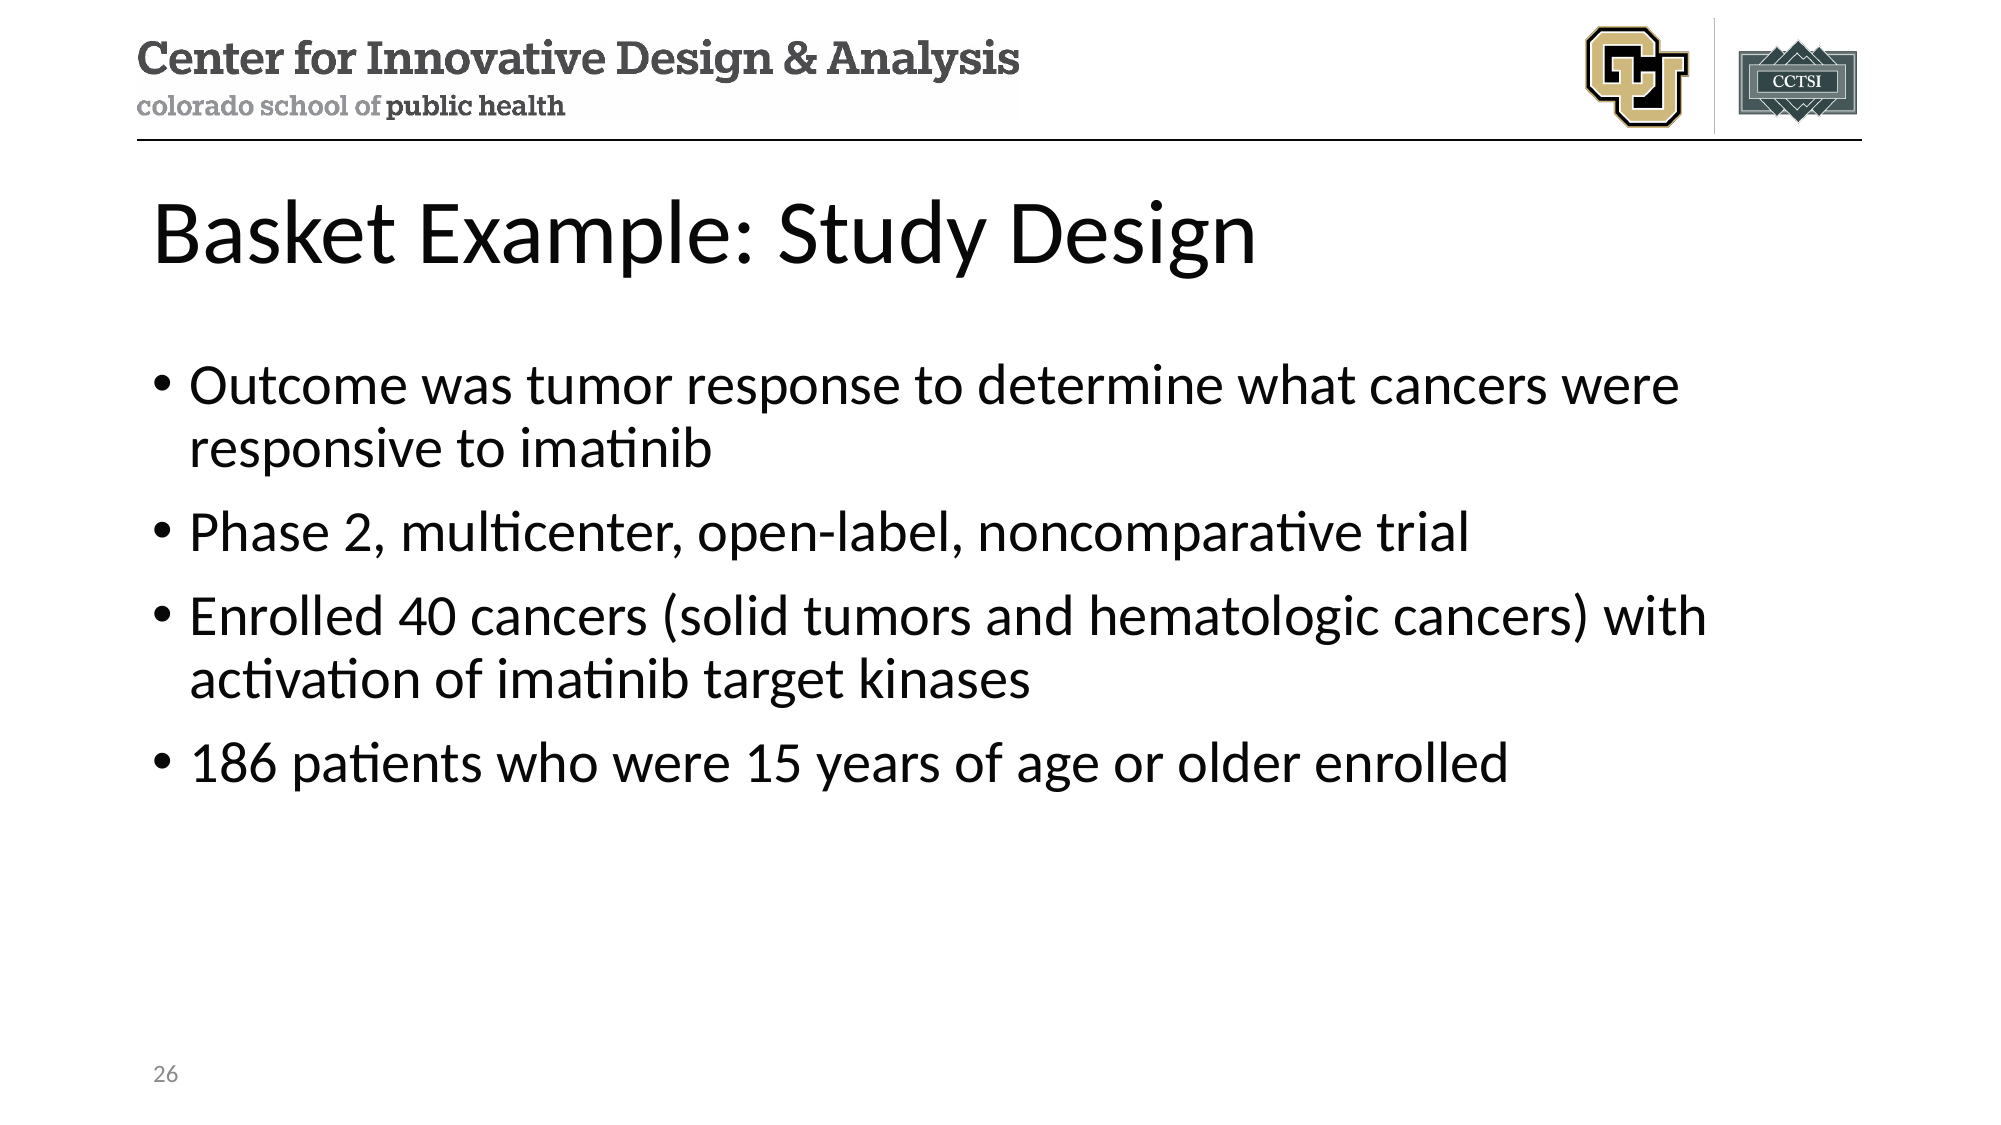

# Basket Example: Study Design
Outcome was tumor response to determine what cancers were responsive to imatinib
Phase 2, multicenter, open-label, noncomparative trial
Enrolled 40 cancers (solid tumors and hematologic cancers) with activation of imatinib target kinases
186 patients who were 15 years of age or older enrolled
26